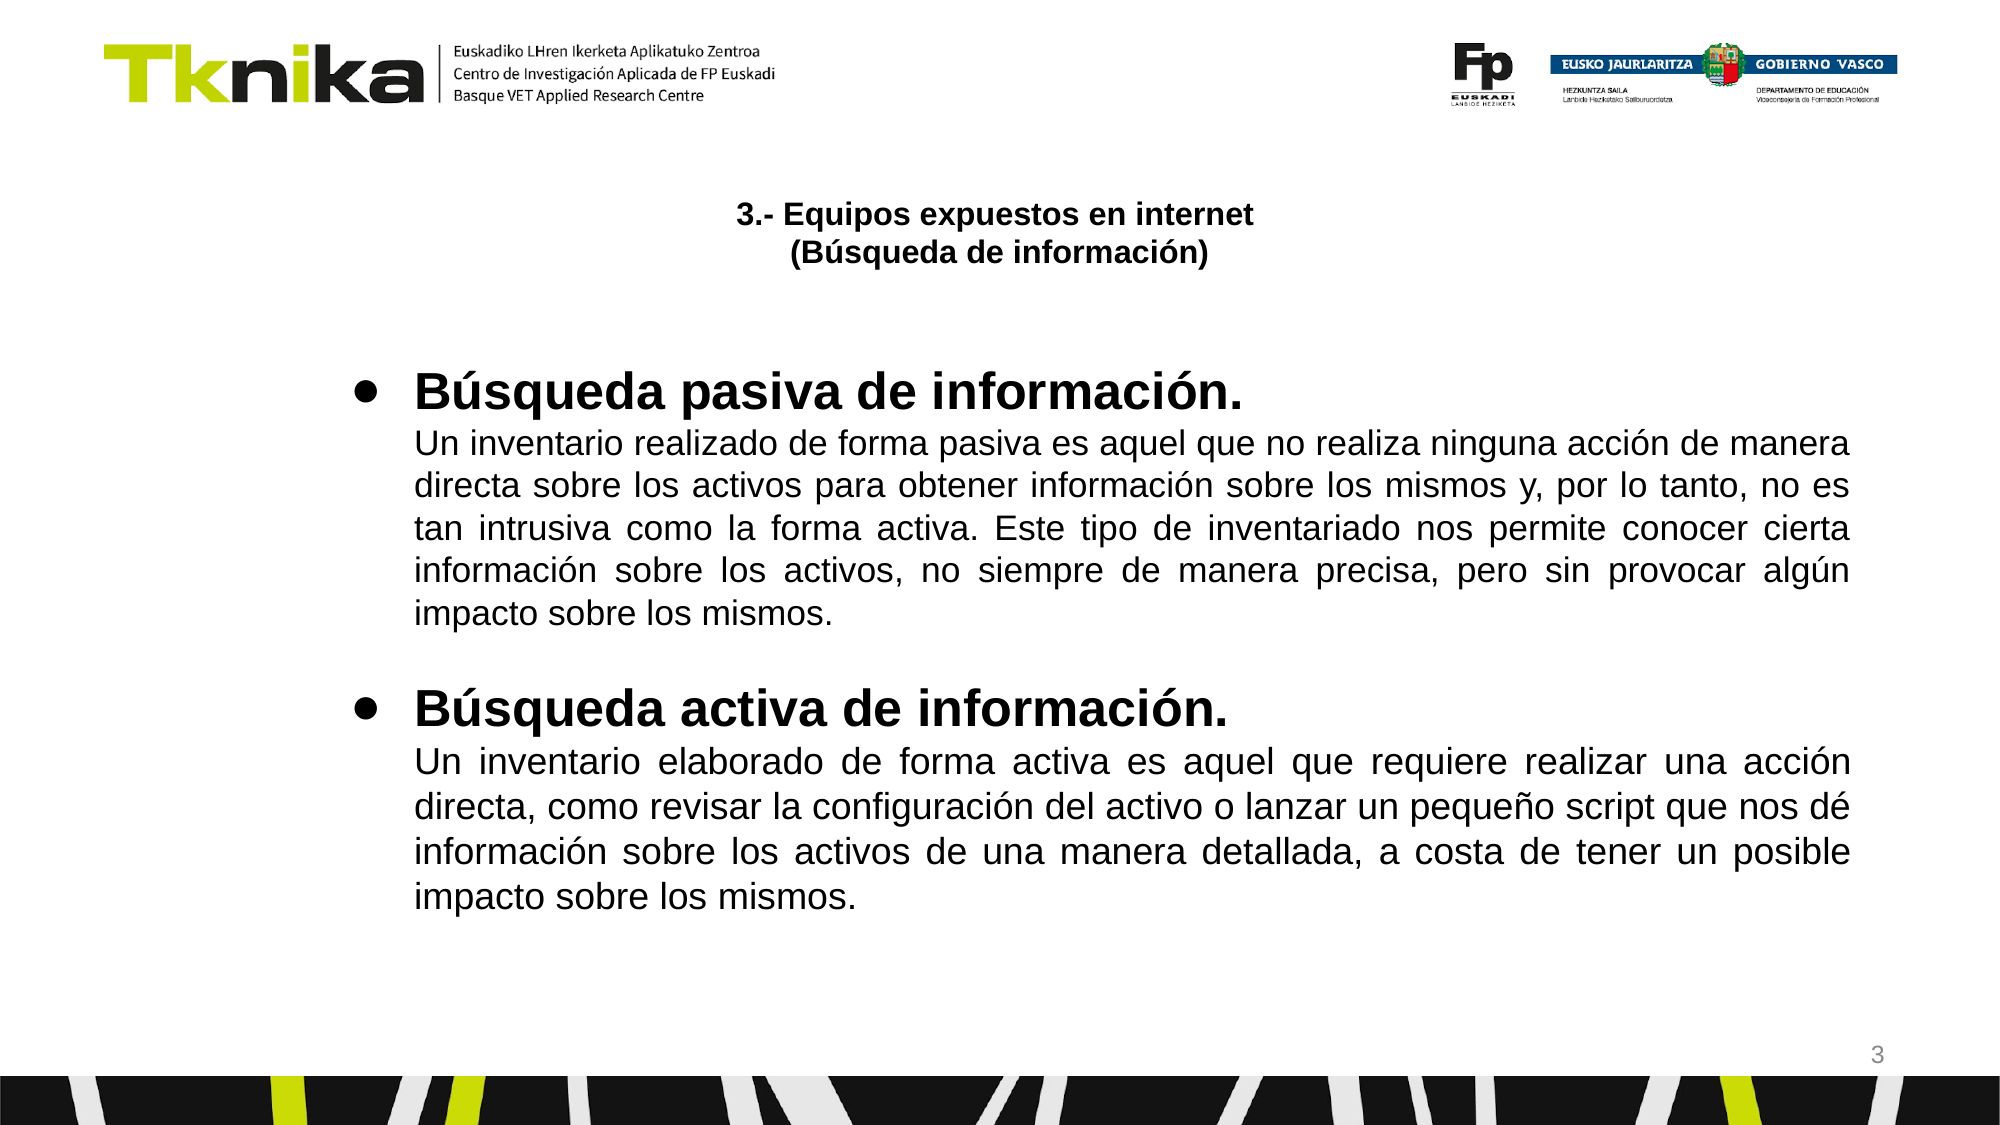

# 3.- Equipos expuestos en internet
(Búsqueda de información)
Búsqueda pasiva de información.
Un inventario realizado de forma pasiva es aquel que no realiza ninguna acción de manera directa sobre los activos para obtener información sobre los mismos y, por lo tanto, no es tan intrusiva como la forma activa. Este tipo de inventariado nos permite conocer cierta información sobre los activos, no siempre de manera precisa, pero sin provocar algún impacto sobre los mismos.

Búsqueda activa de información.
Un inventario elaborado de forma activa es aquel que requiere realizar una acción directa, como revisar la configuración del activo o lanzar un pequeño script que nos dé información sobre los activos de una manera detallada, a costa de tener un posible impacto sobre los mismos.

3